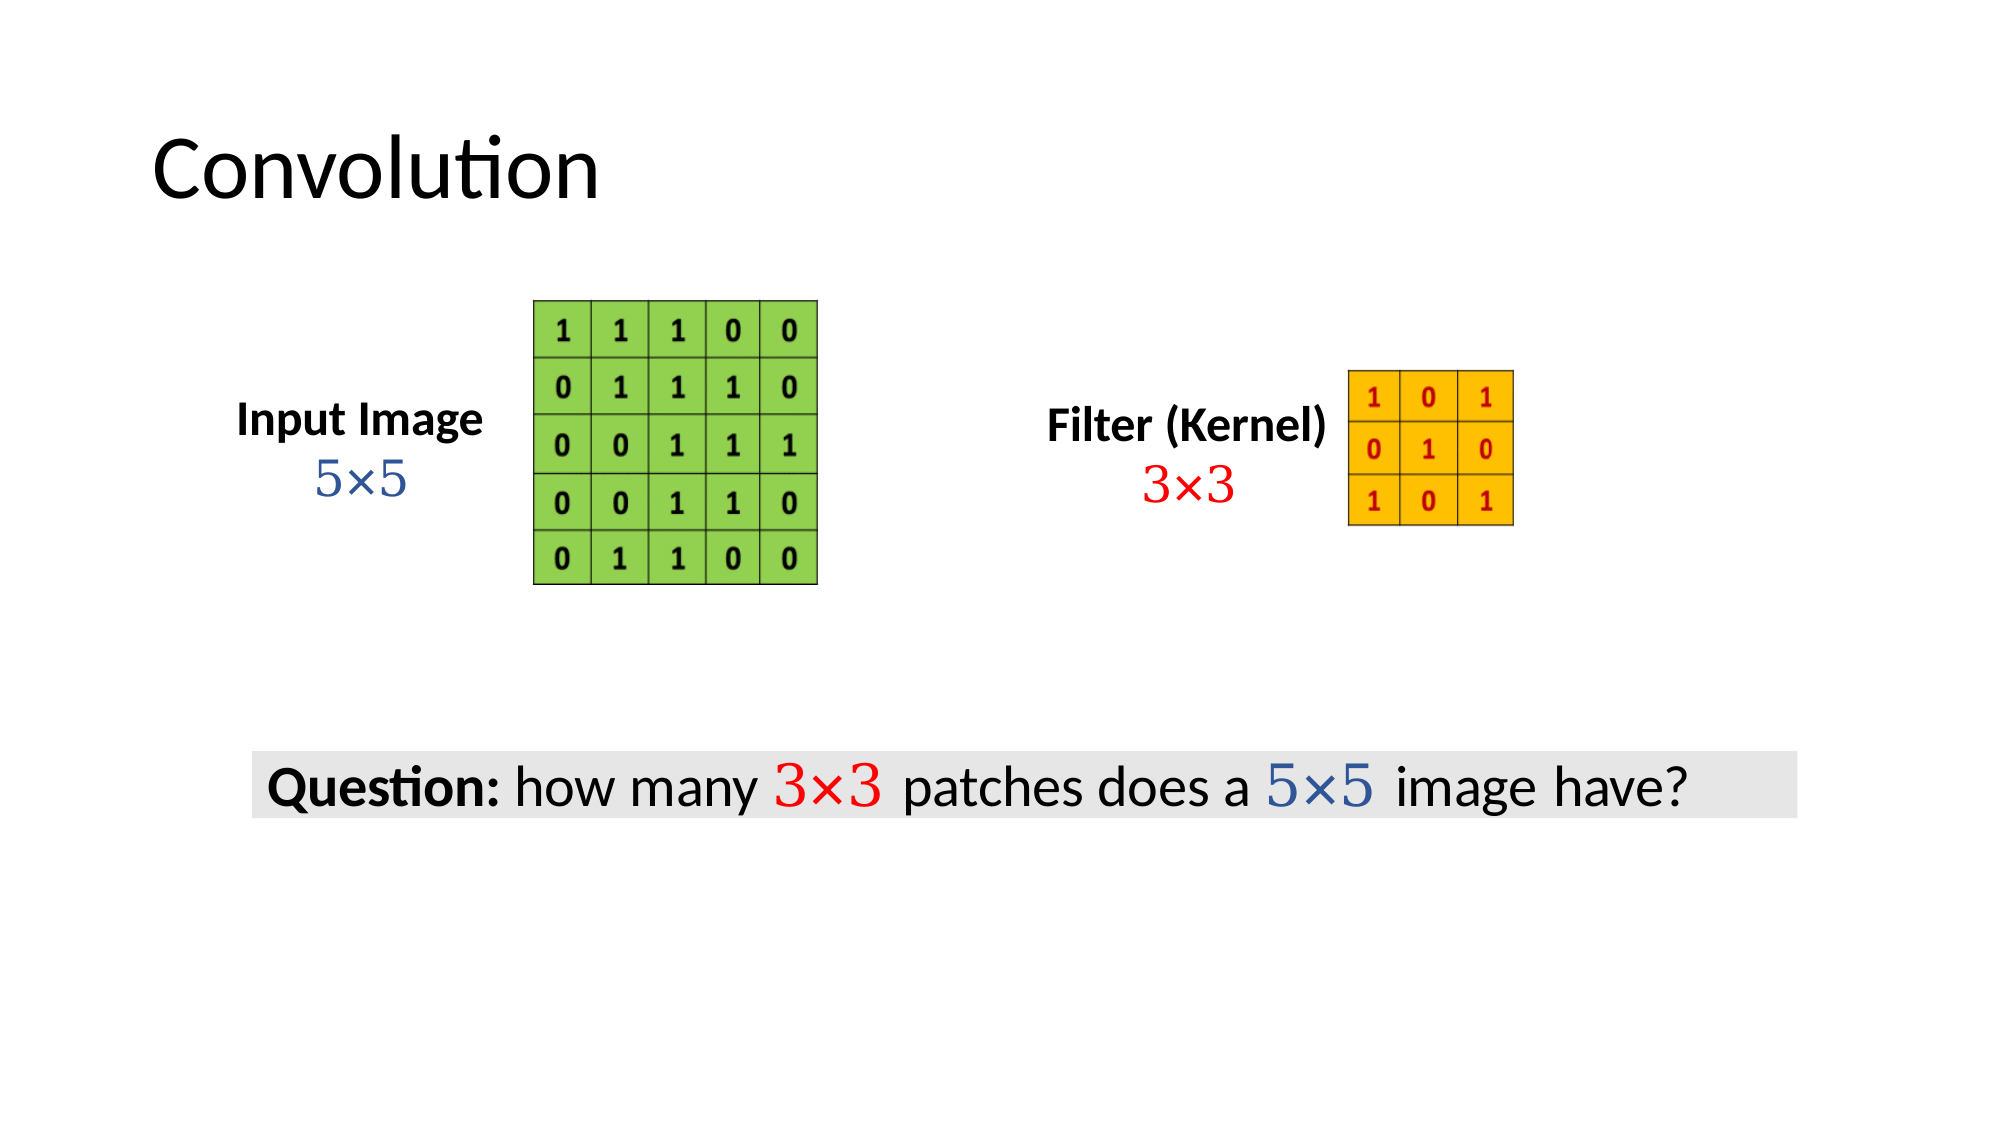

# Convolution

Input Image
5×5
Filter (Kernel)
3×3
Question: how many 3×3 patches does a 5×5 image have?